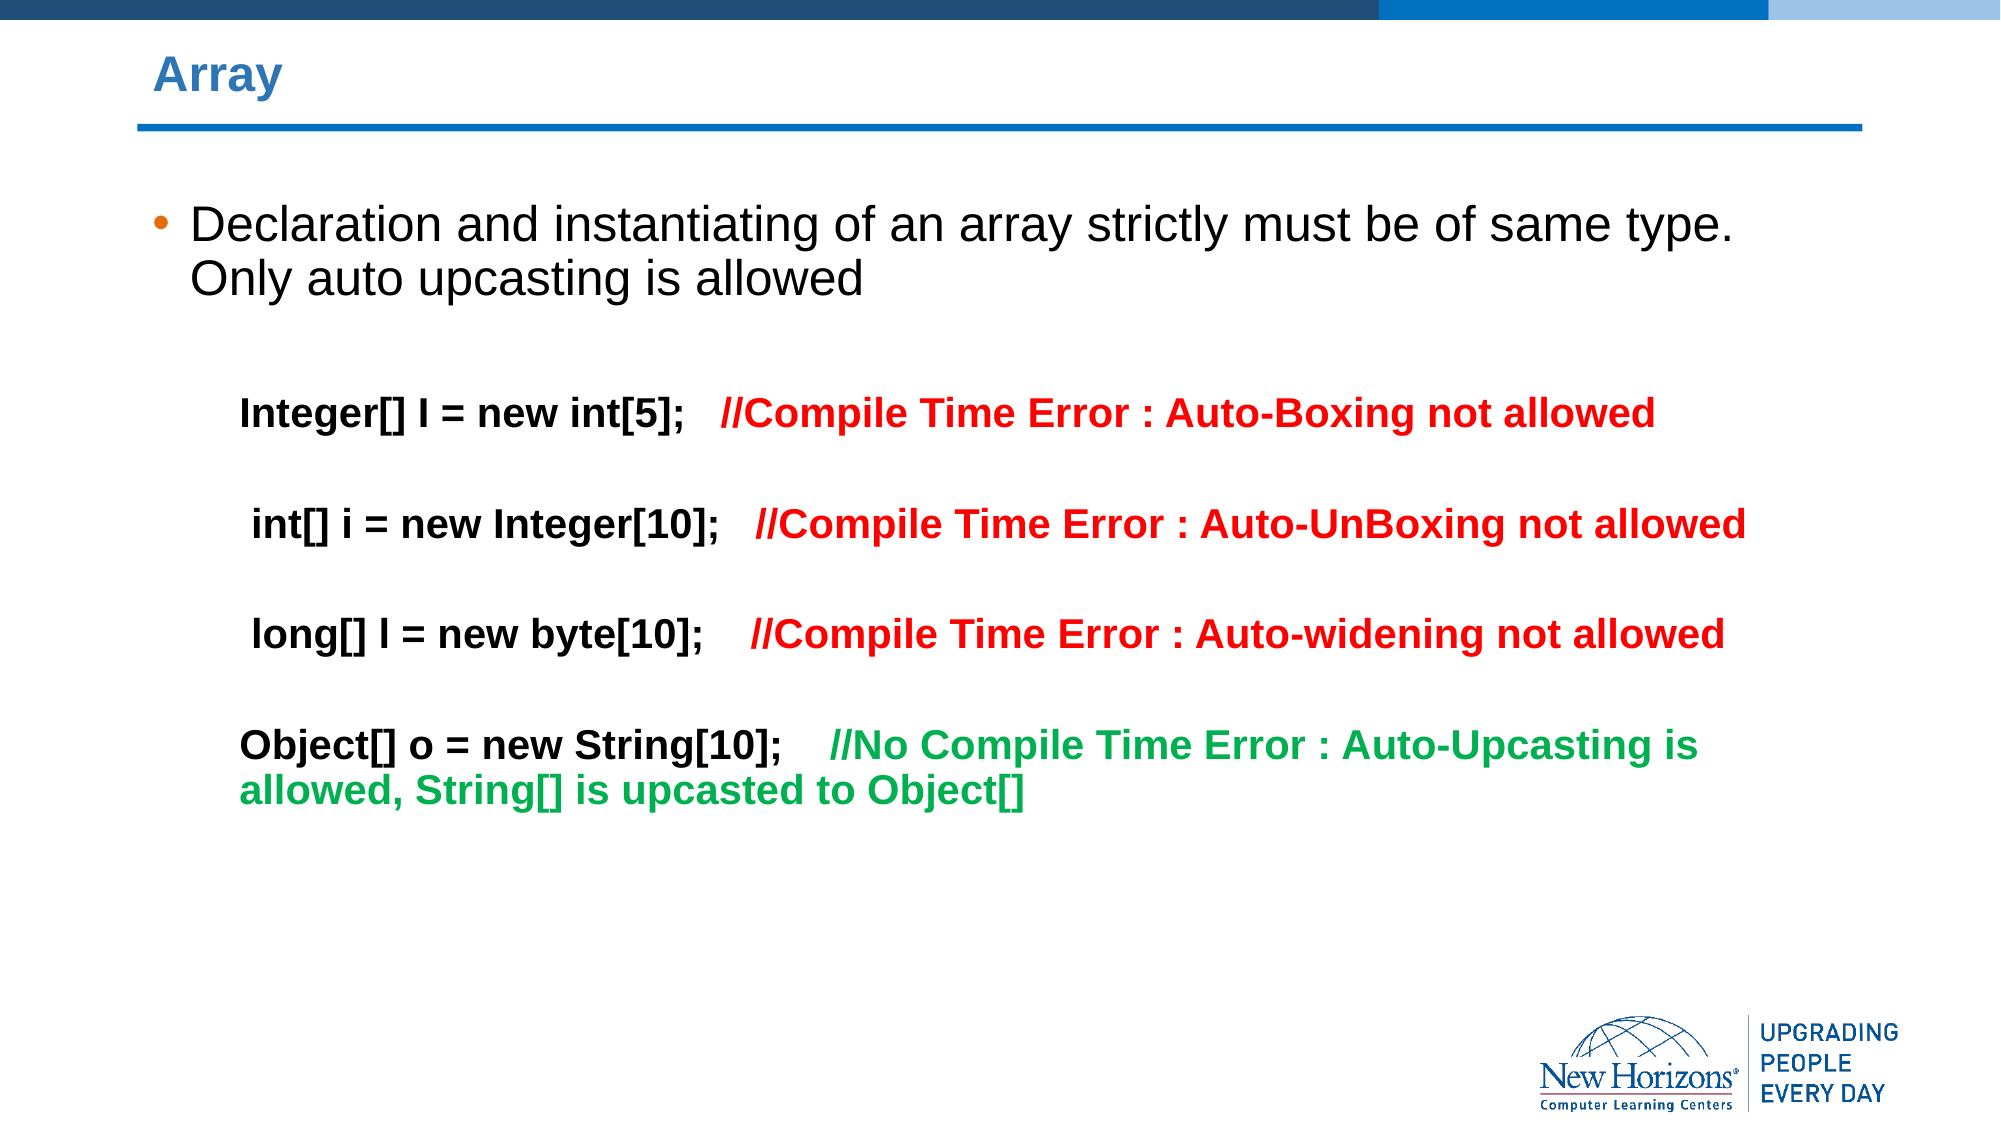

# Array
Declaration and instantiating of an array strictly must be of same type. Only auto upcasting is allowed

Integer[] I = new int[5];   //Compile Time Error : Auto-Boxing not allowed

 int[] i = new Integer[10];   //Compile Time Error : Auto-UnBoxing not allowed

 long[] l = new byte[10];    //Compile Time Error : Auto-widening not allowed

Object[] o = new String[10];    //No Compile Time Error : Auto-Upcasting is allowed, String[] is upcasted to Object[]